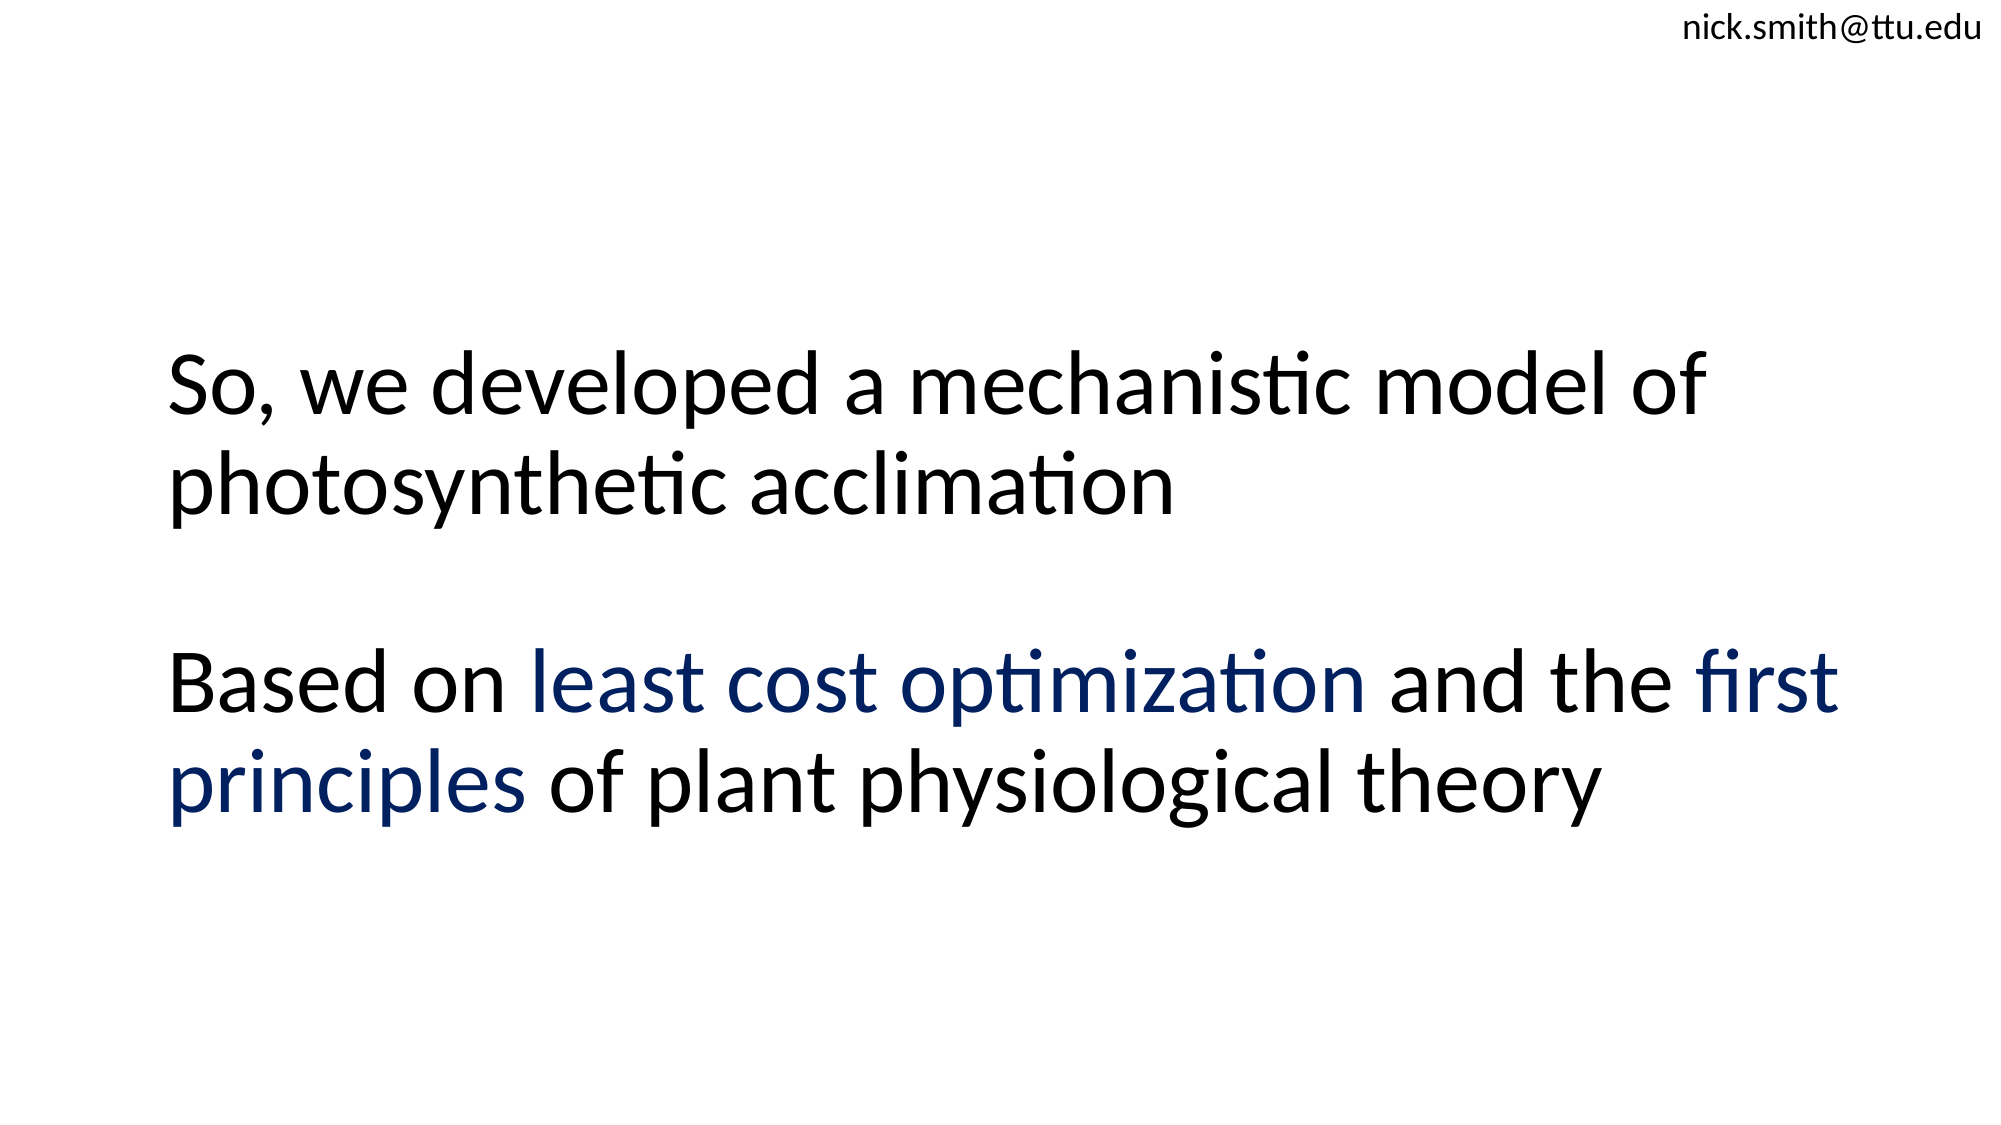

nick.smith@ttu.edu
# So, we developed a mechanistic model of photosynthetic acclimation Based on least cost optimization and the first principles of plant physiological theory